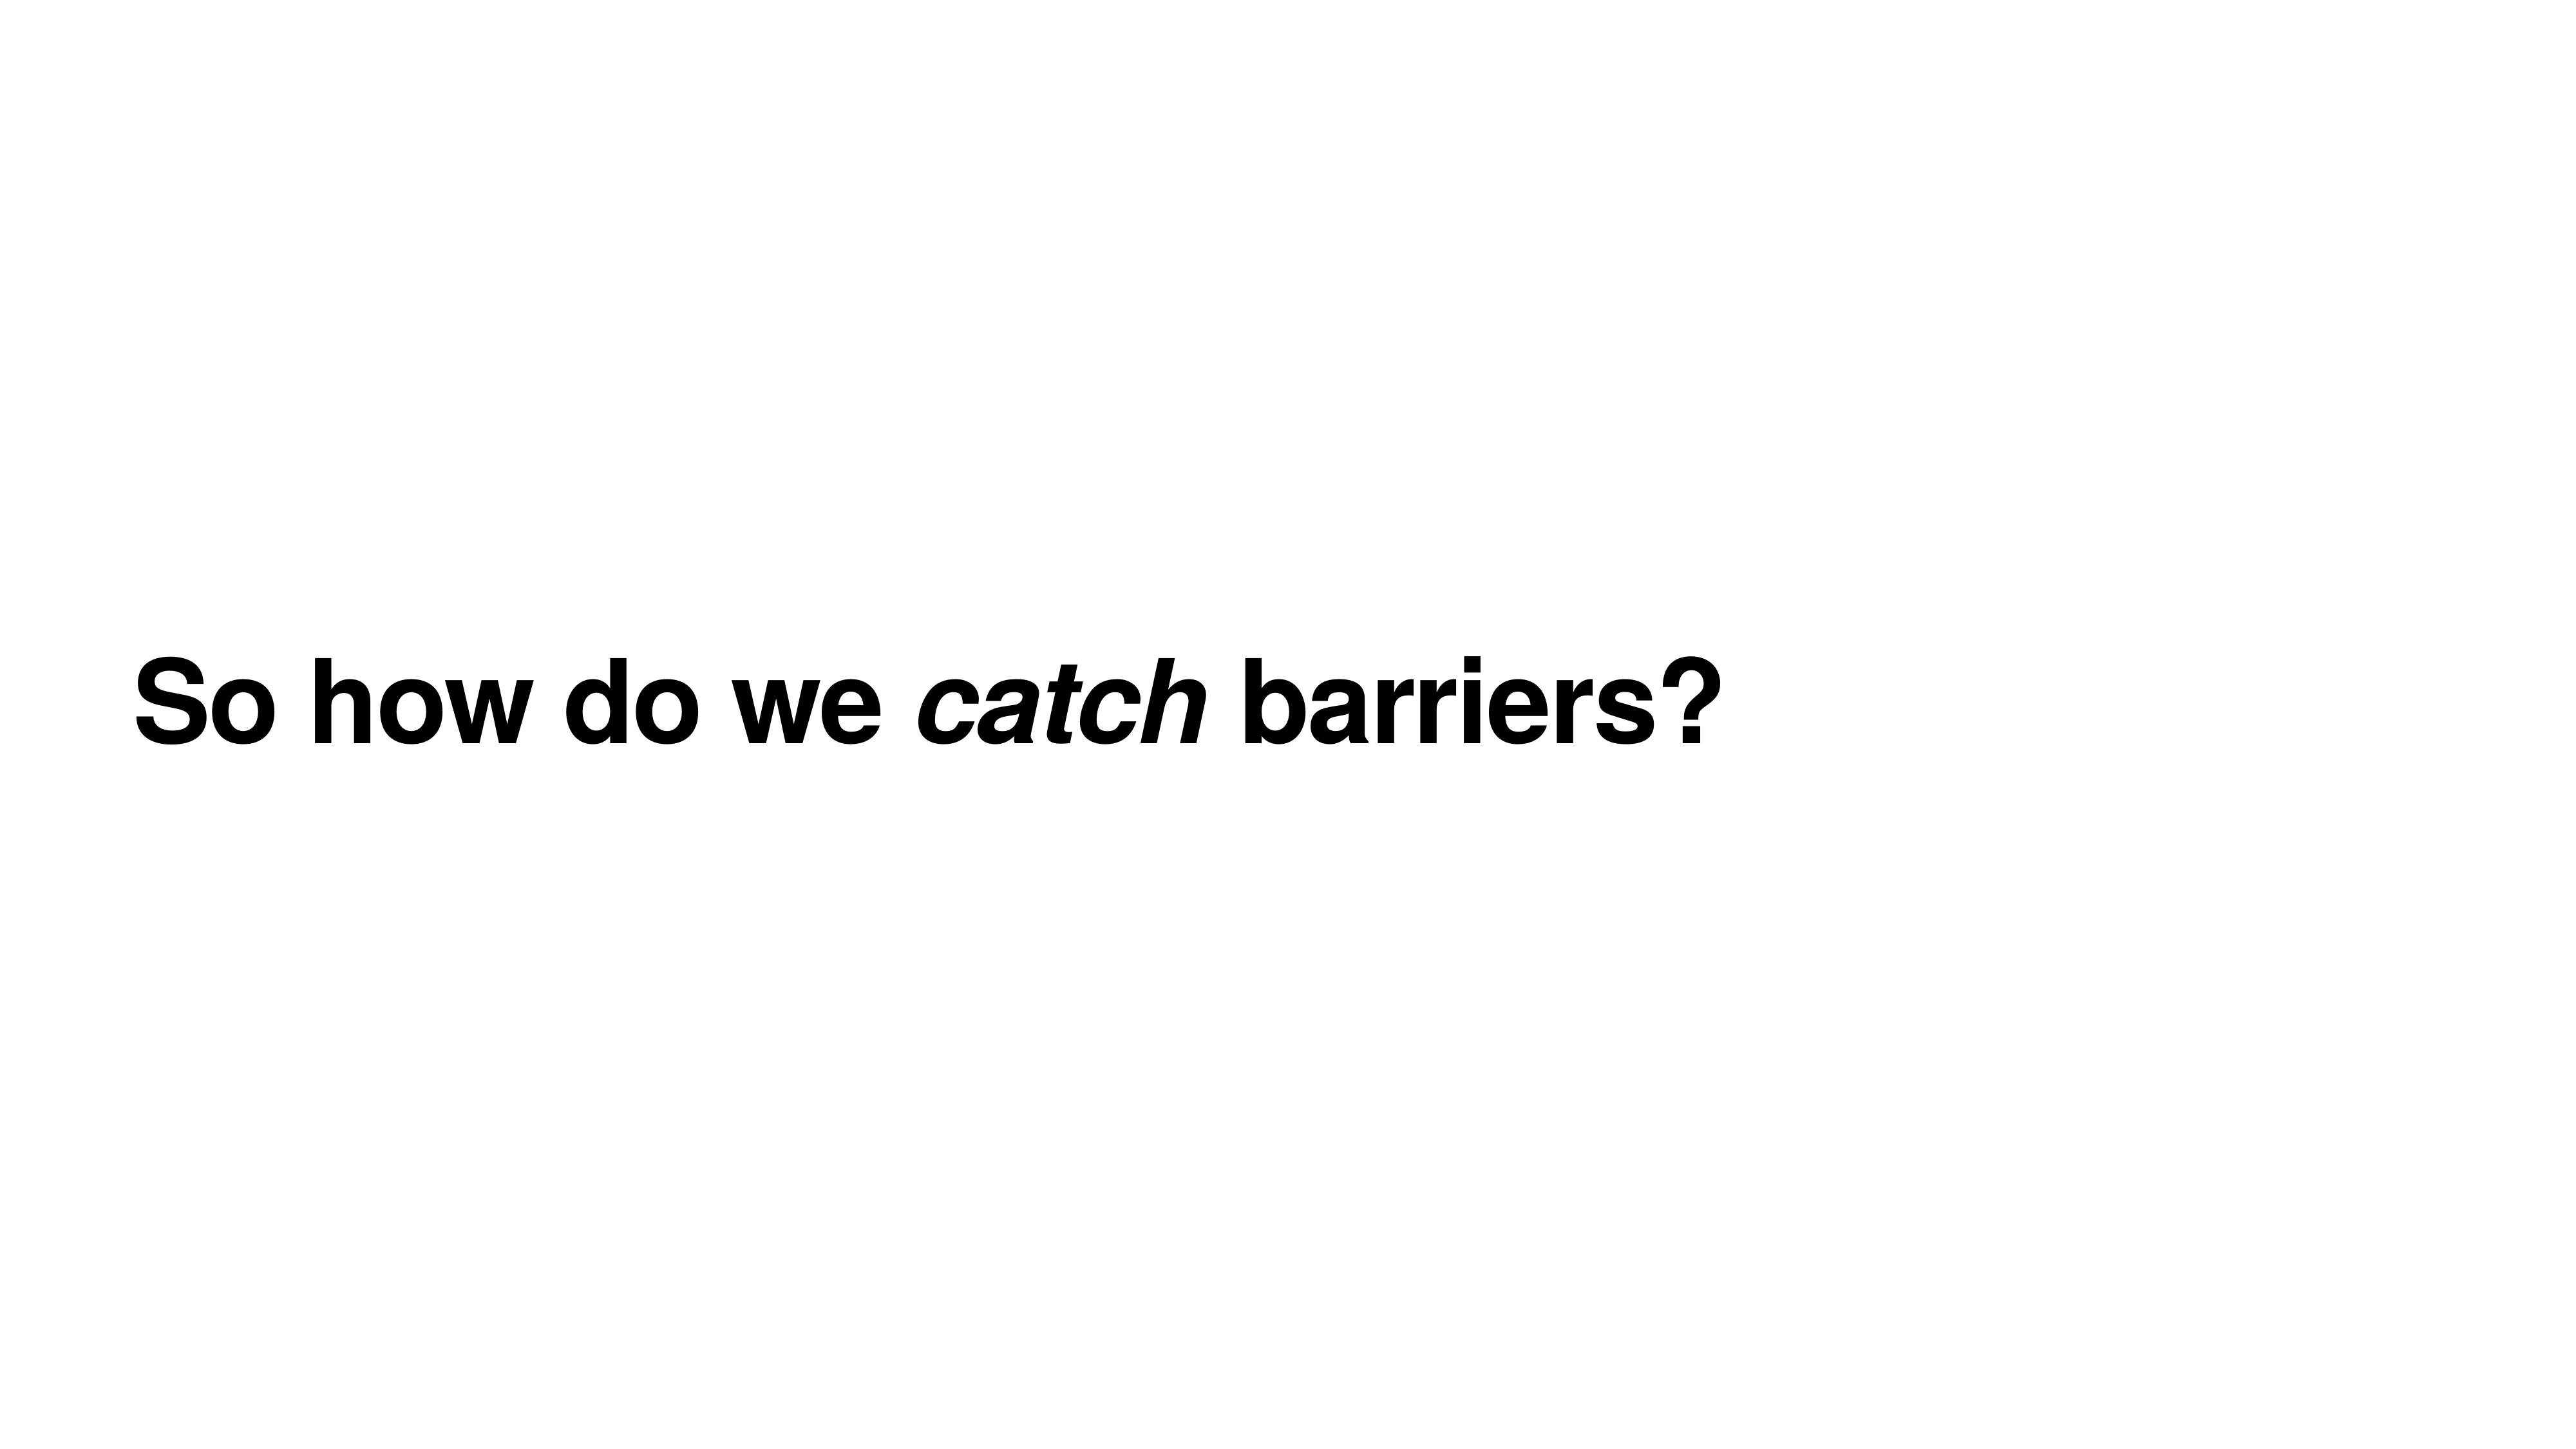

# So how do we catch barriers?